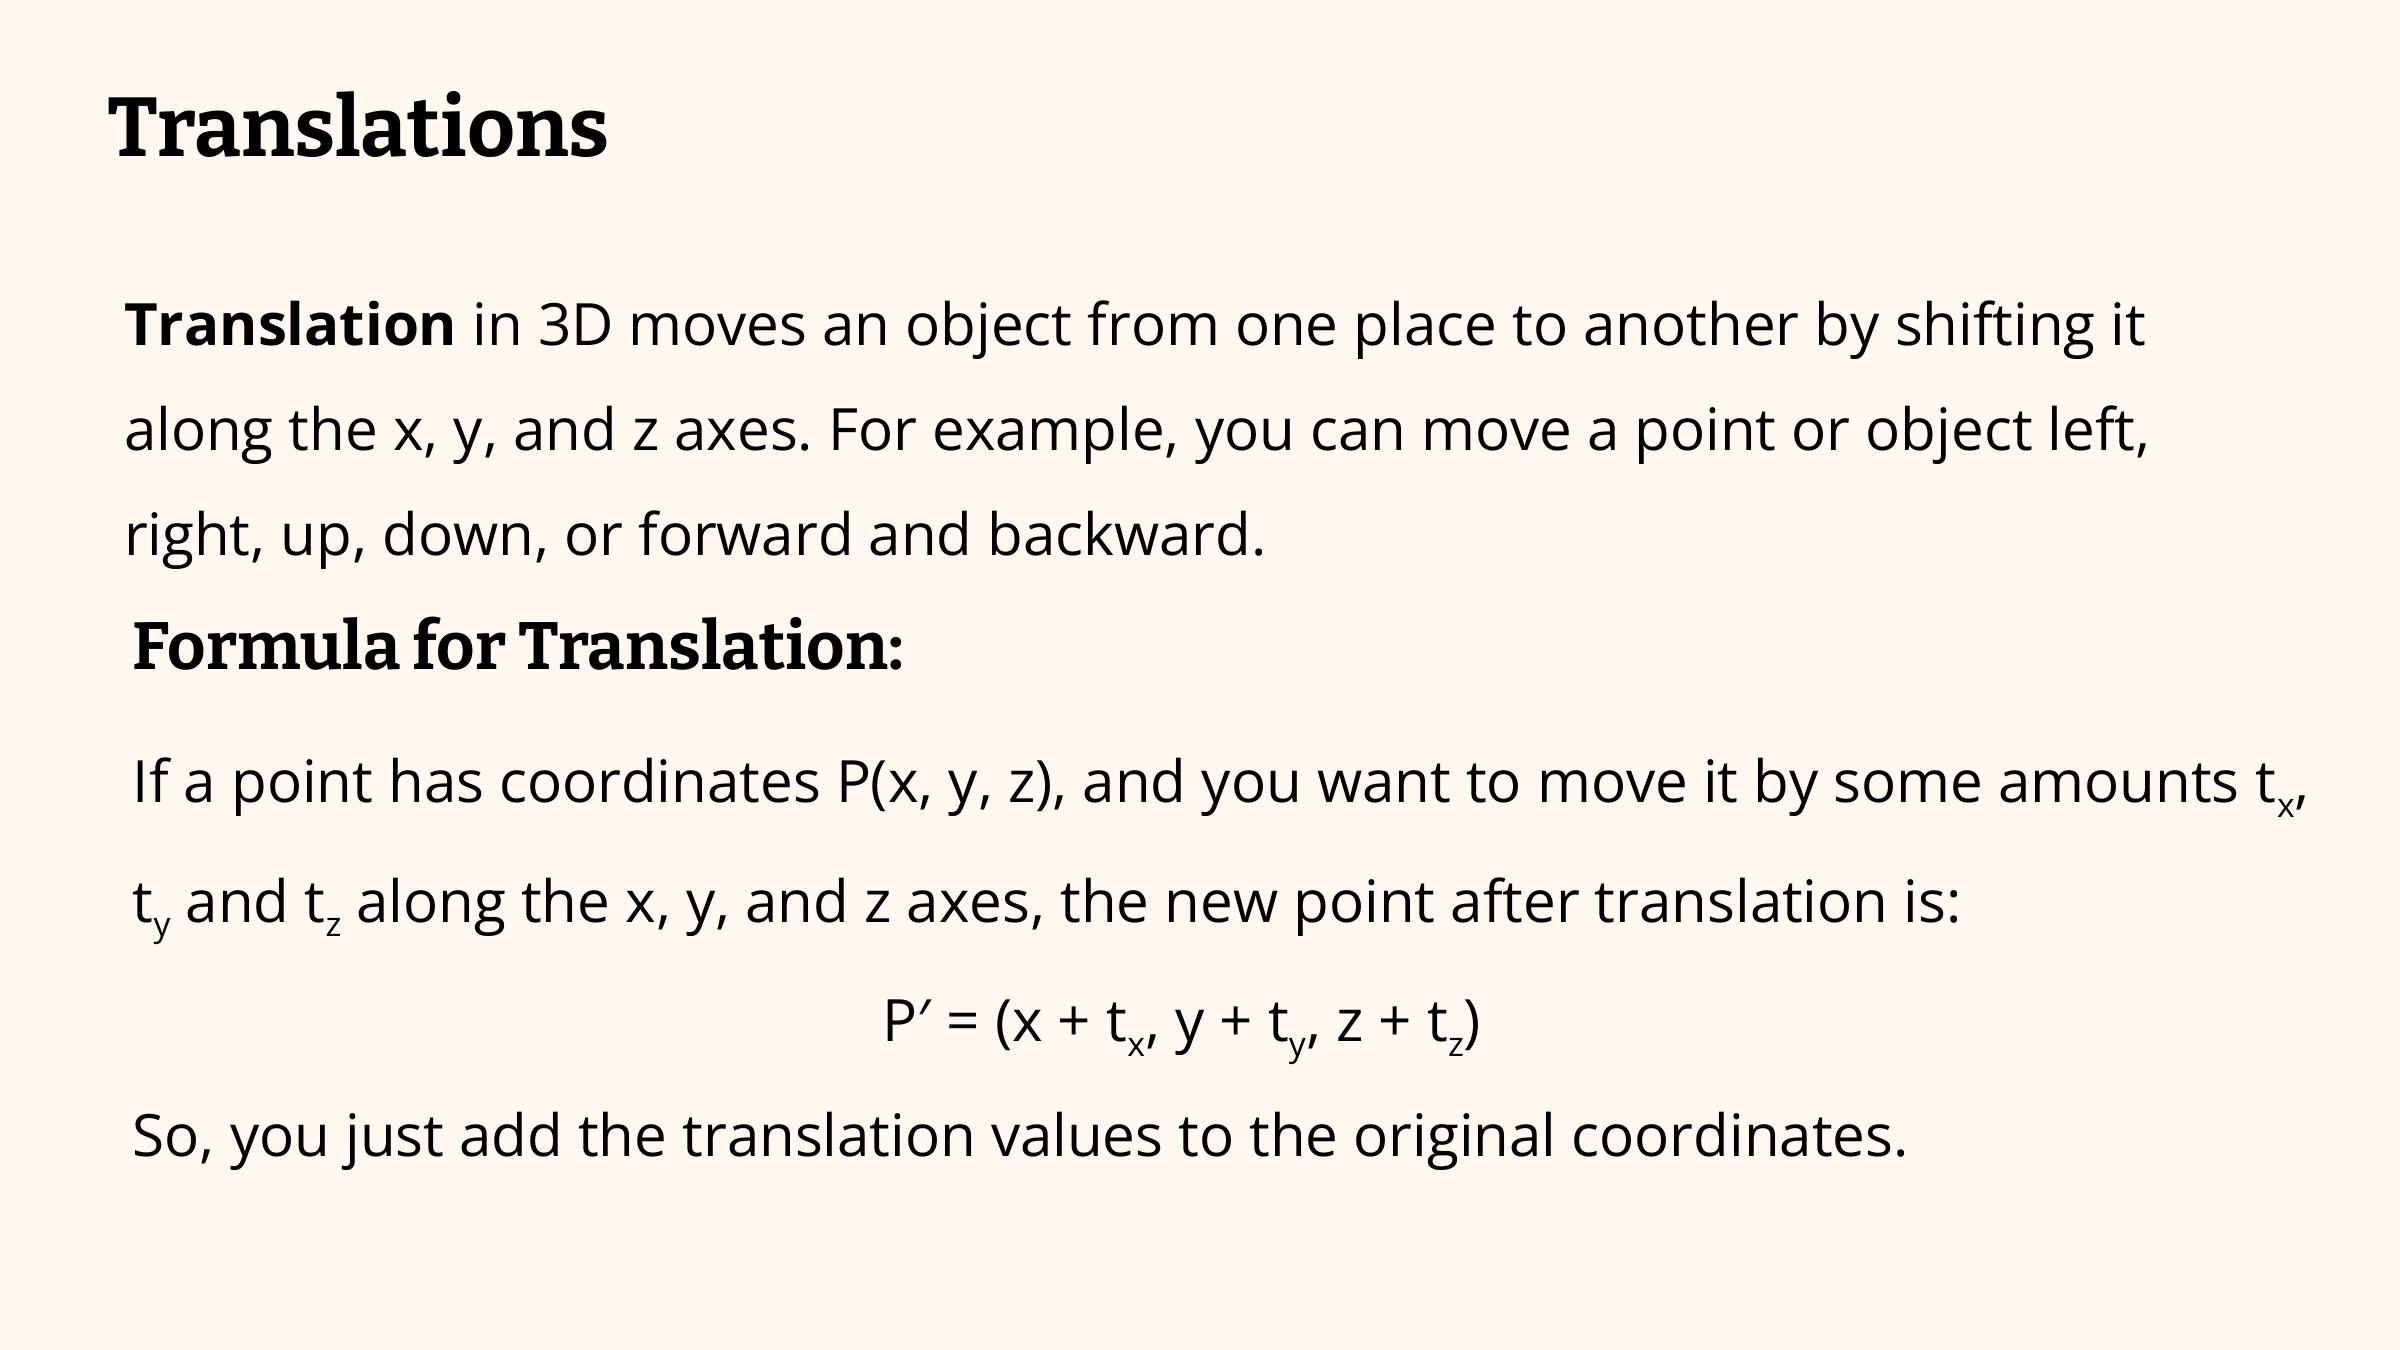

Translations
Translation in 3D moves an object from one place to another by shifting it along the x, y, and z axes. For example, you can move a point or object left, right, up, down, or forward and backward.
Formula for Translation:
If a point has coordinates P(x, y, z), and you want to move it by some amounts tx​, ty and tz along the x, y, and z axes, the new point after translation is:
					P′ = (x + tx, y + ty, z + tz)
So, you just add the translation values to the original coordinates.